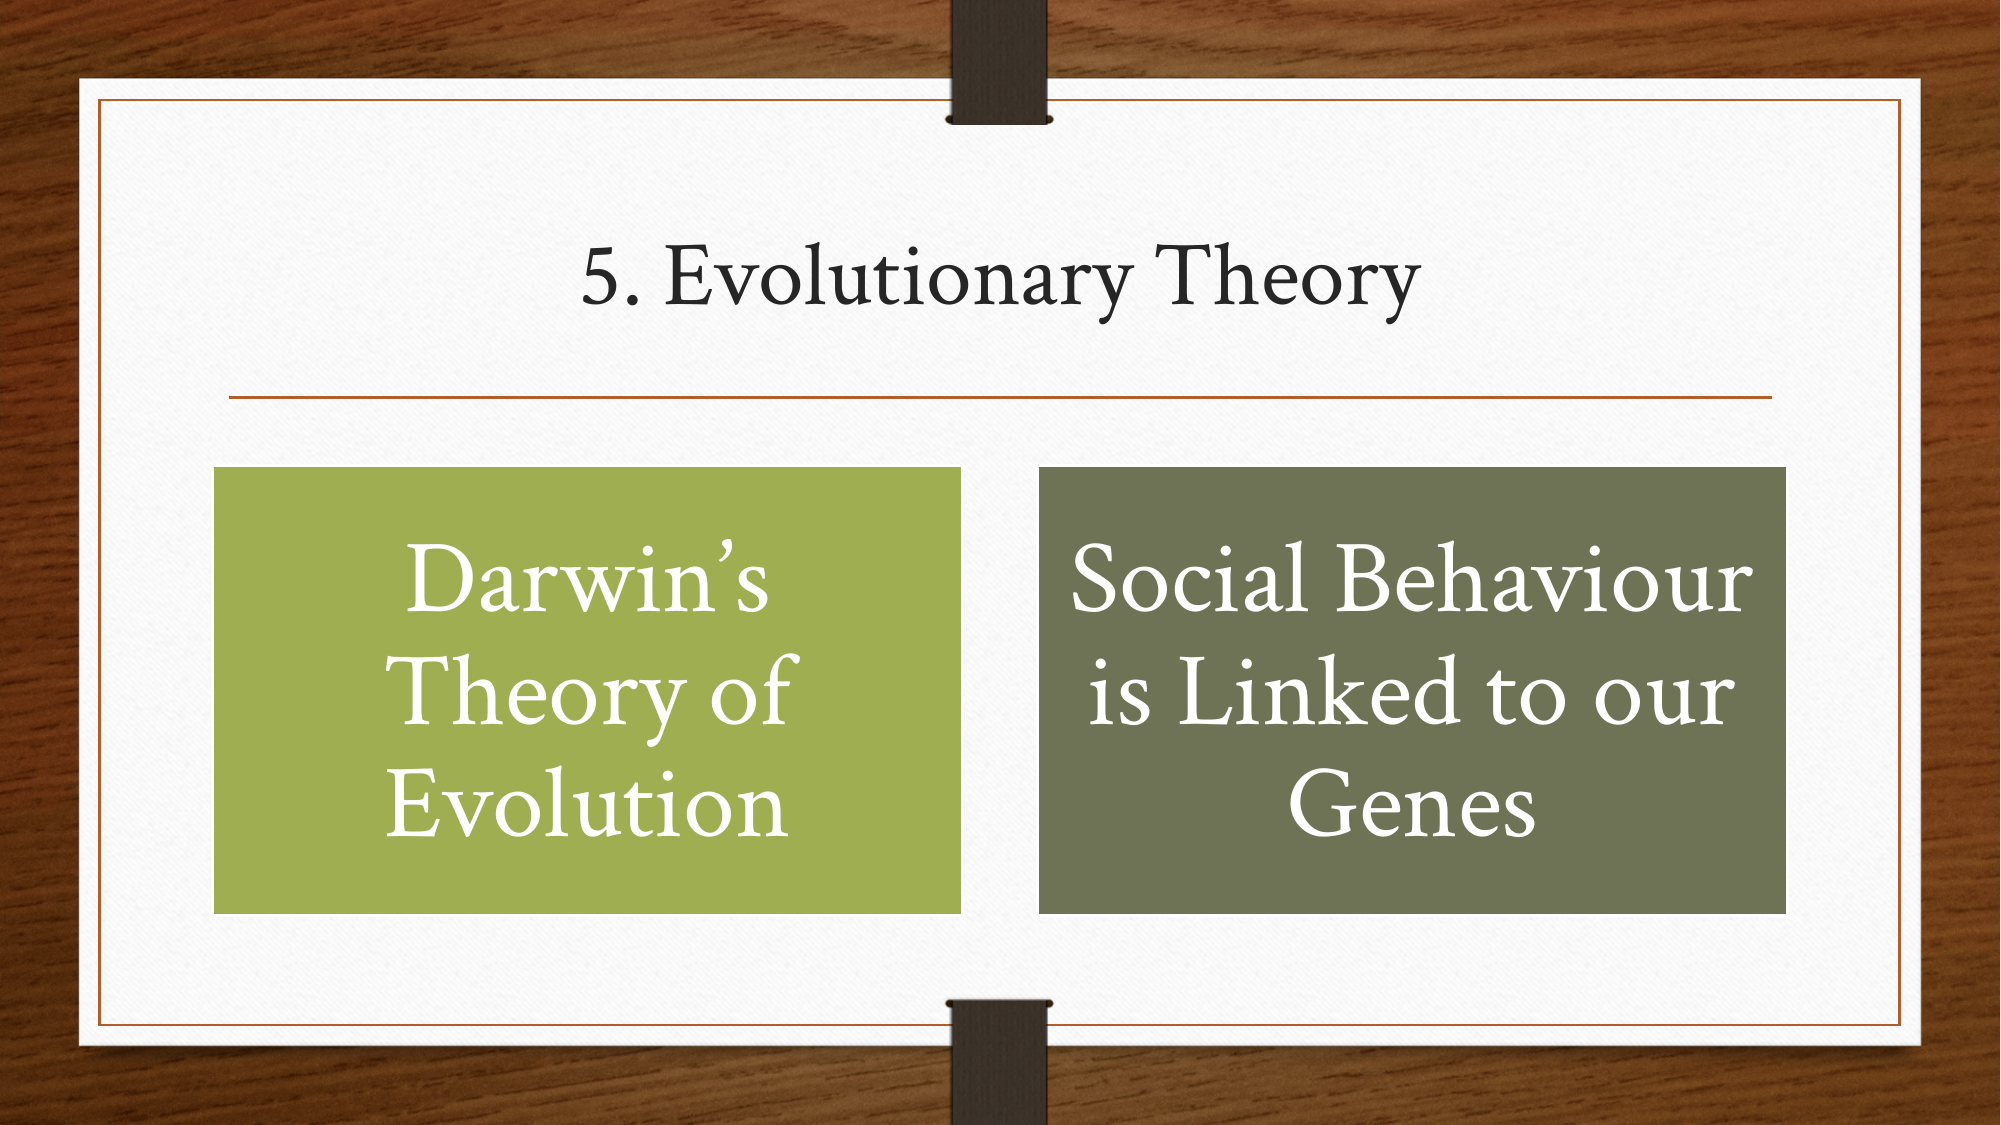

# 5. Evolutionary Theory
Darwin’s Theory of Evolution
Social Behaviour is Linked to our Genes